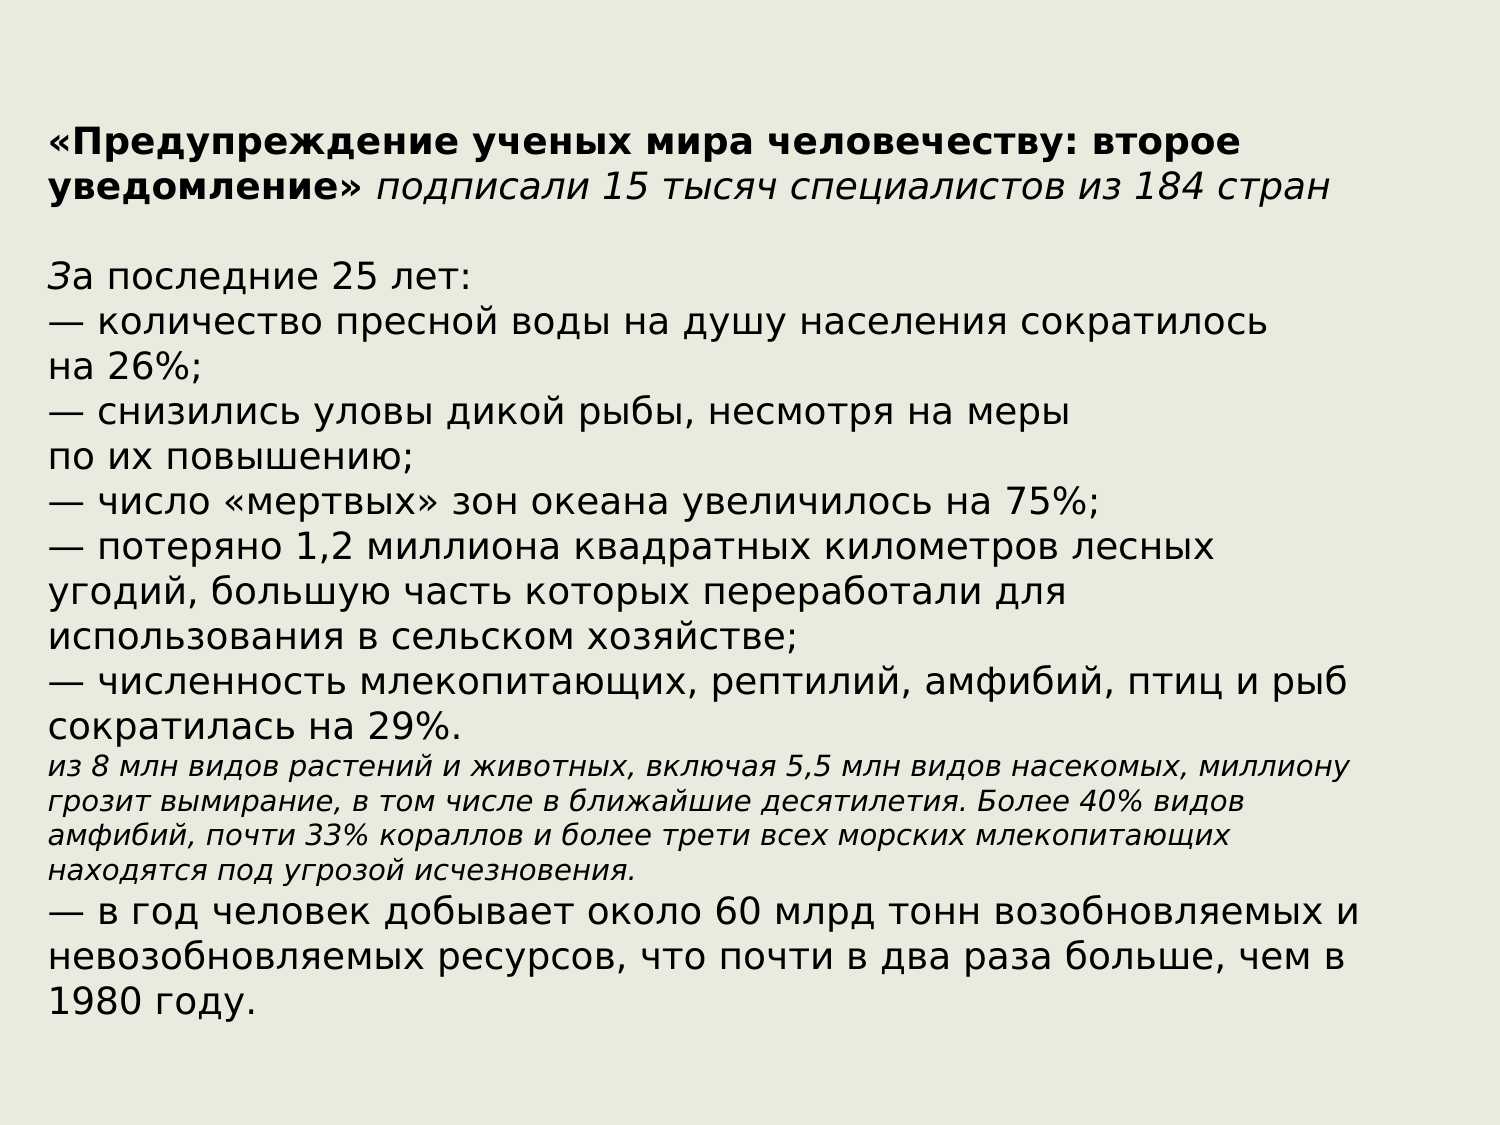

«Предупреждение ученых мира человечеству: второе уведомление» подписали 15 тысяч специалистов из 184 стран
За последние 25 лет:
— количество пресной воды на душу населения сократилось на 26%;
— снизились уловы дикой рыбы, несмотря на меры по их повышению;
— число «мертвых» зон океана увеличилось на 75%;
— потеряно 1,2 миллиона квадратных километров лесных угодий, большую часть которых переработали для использования в сельском хозяйстве;
— численность млекопитающих, рептилий, амфибий, птиц и рыб сократилась на 29%.
из 8 млн видов растений и животных, включая 5,5 млн видов насекомых, миллиону грозит вымирание, в том числе в ближайшие десятилетия. Более 40% видов амфибий, почти 33% кораллов и более трети всех морских млекопитающих находятся под угрозой исчезновения.
— в год человек добывает около 60 млрд тонн возобновляемых и невозобновляемых ресурсов, что почти в два раза больше, чем в 1980 году.